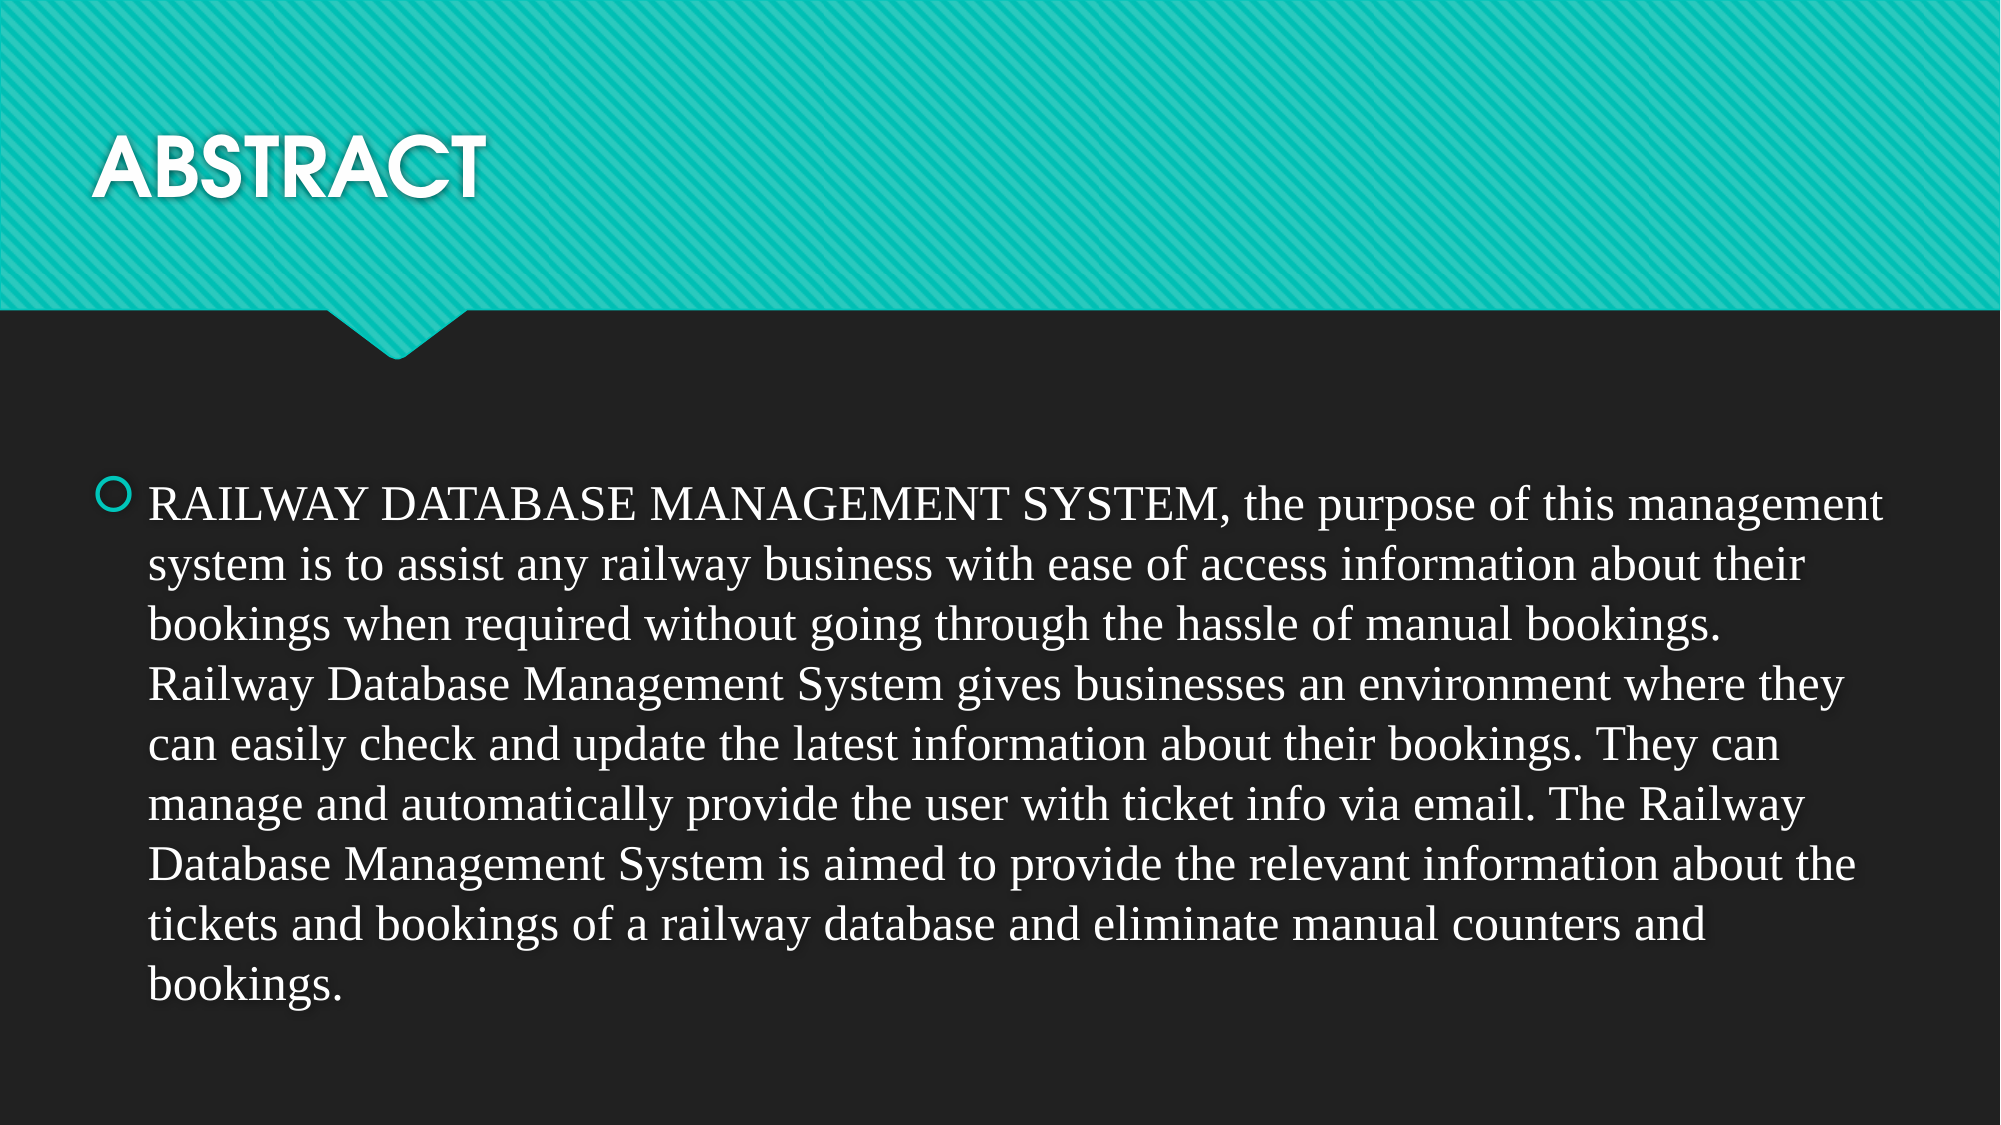

ABSTRACT
#
RAILWAY DATABASE MANAGEMENT SYSTEM, the purpose of this management system is to assist any railway business with ease of access information about their bookings when required without going through the hassle of manual bookings. Railway Database Management System gives businesses an environment where they can easily check and update the latest information about their bookings. They can manage and automatically provide the user with ticket info via email. The Railway Database Management System is aimed to provide the relevant information about the tickets and bookings of a railway database and eliminate manual counters and bookings.